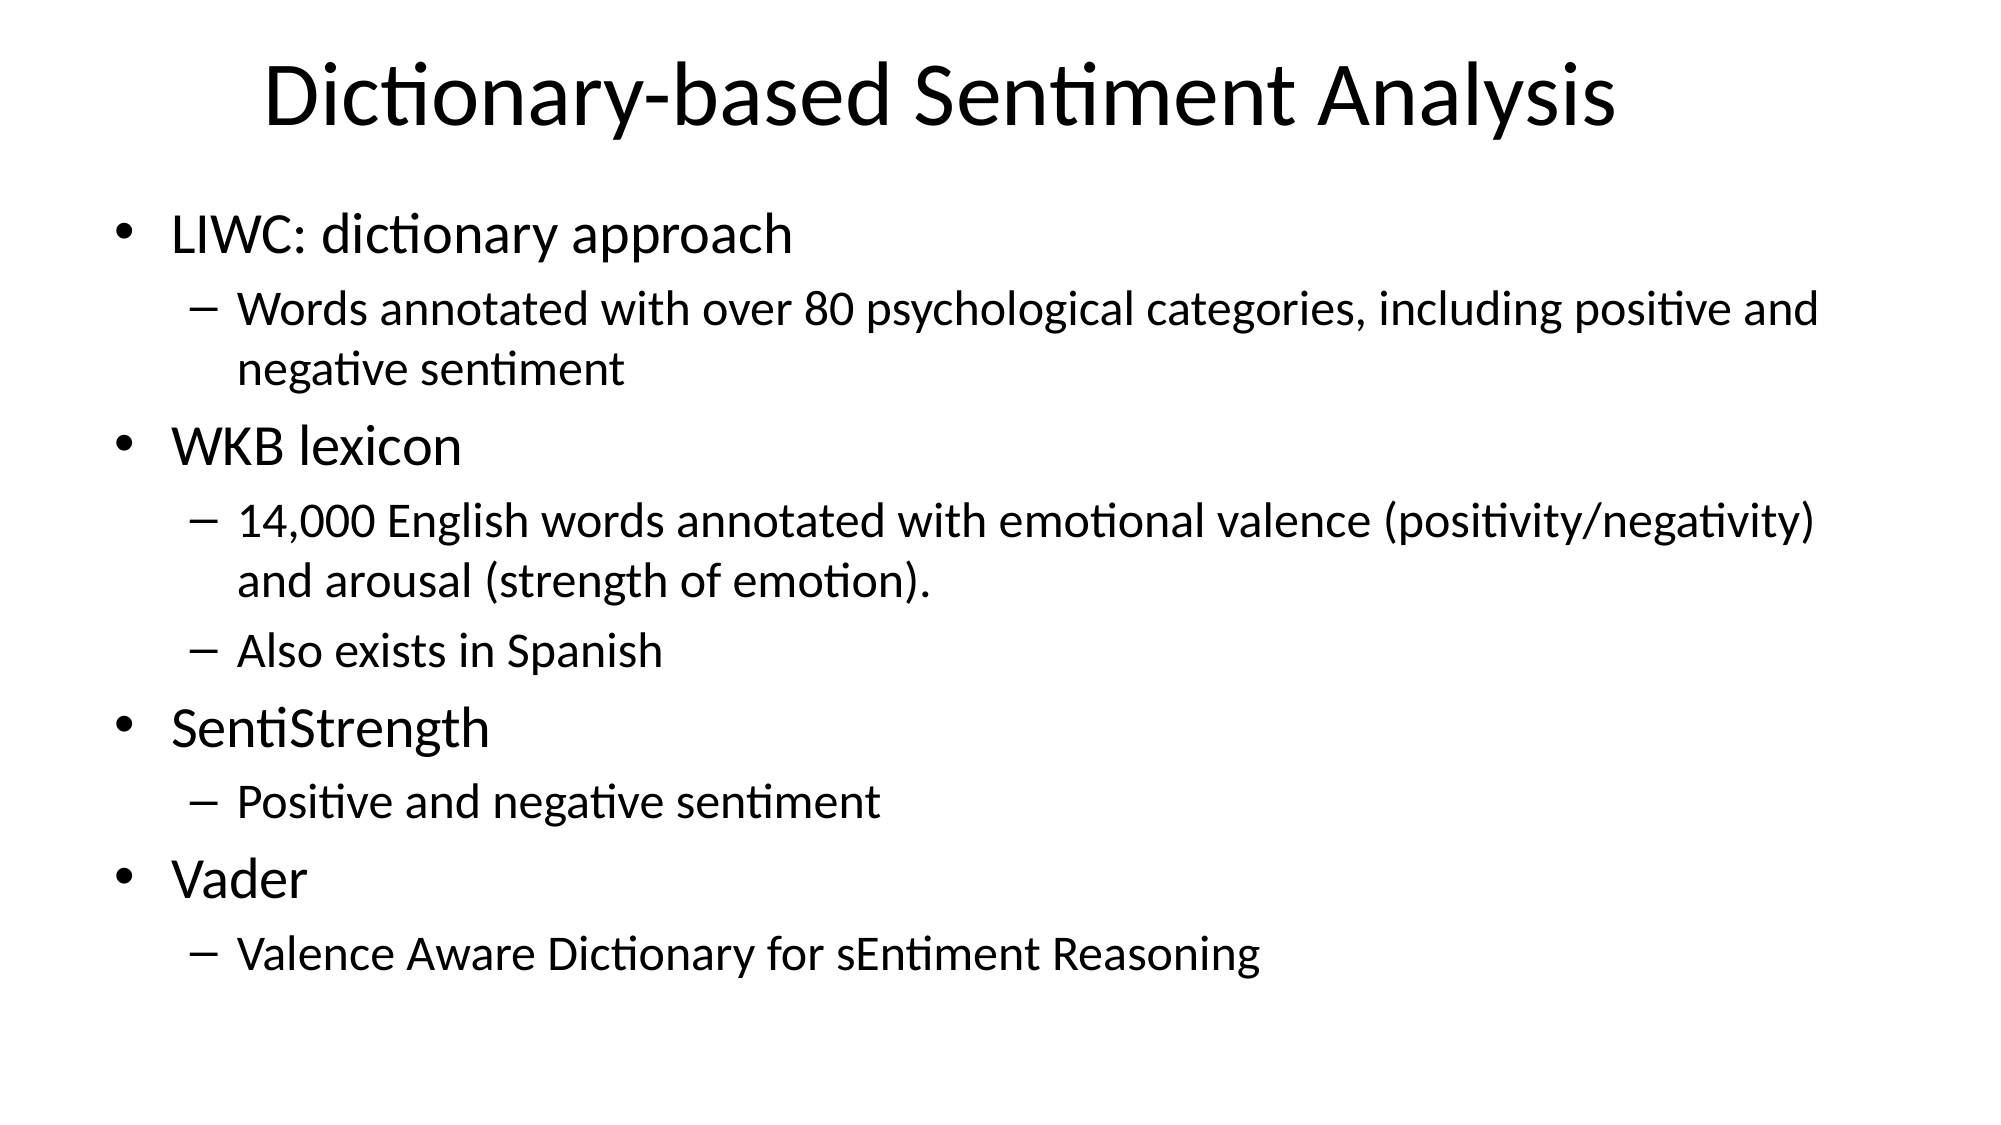

# Dictionary-based Sentiment Analysis
LIWC: dictionary approach
Words annotated with over 80 psychological categories, including positive and negative sentiment
WKB lexicon
14,000 English words annotated with emotional valence (positivity/negativity) and arousal (strength of emotion).
Also exists in Spanish
SentiStrength
Positive and negative sentiment
Vader
Valence Aware Dictionary for sEntiment Reasoning